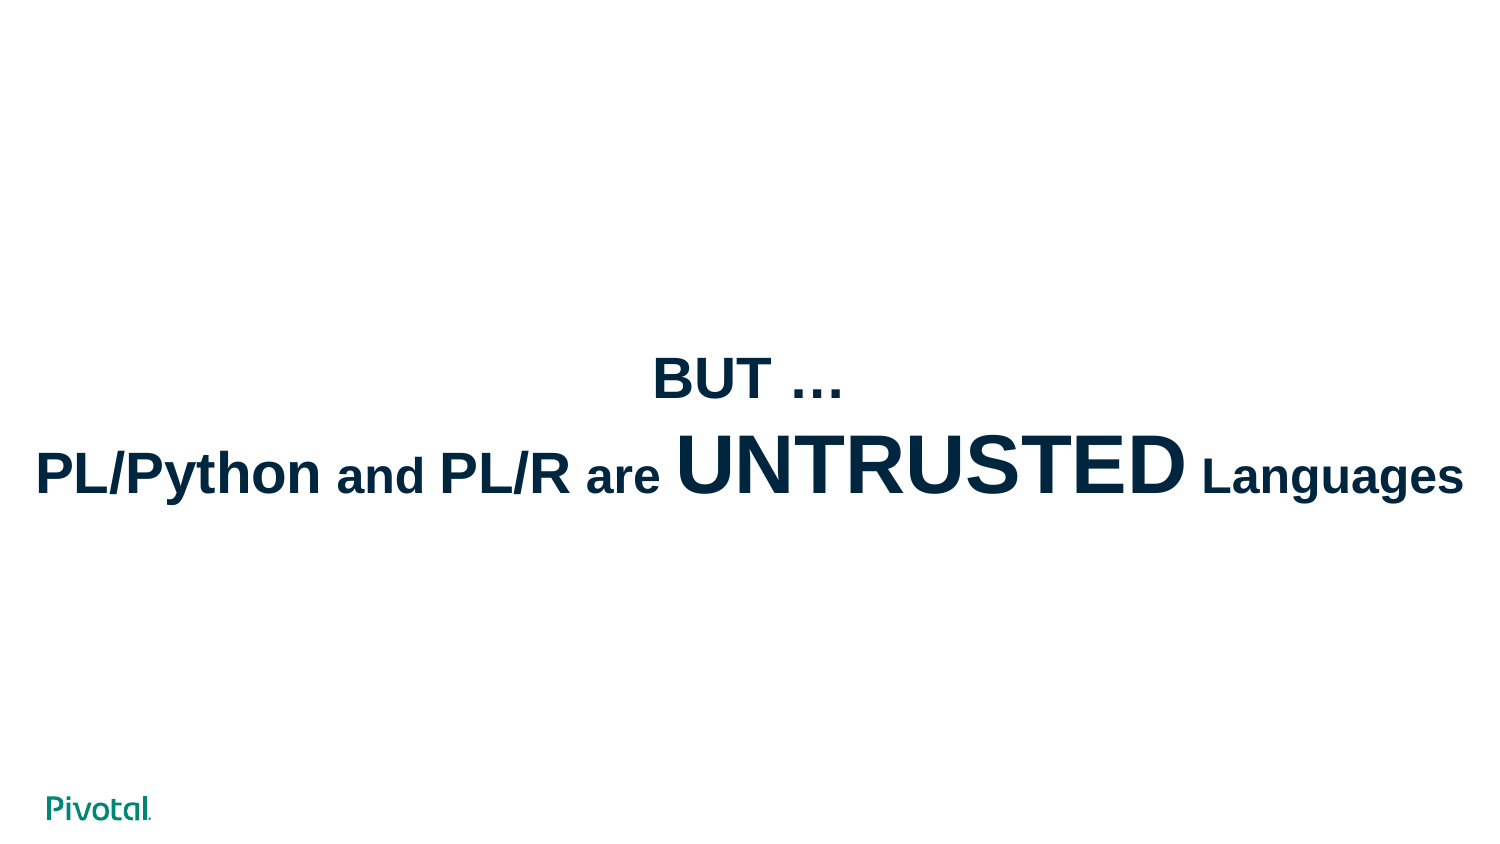

# BUT …
PL/Python and PL/R are UNTRUSTED Languages